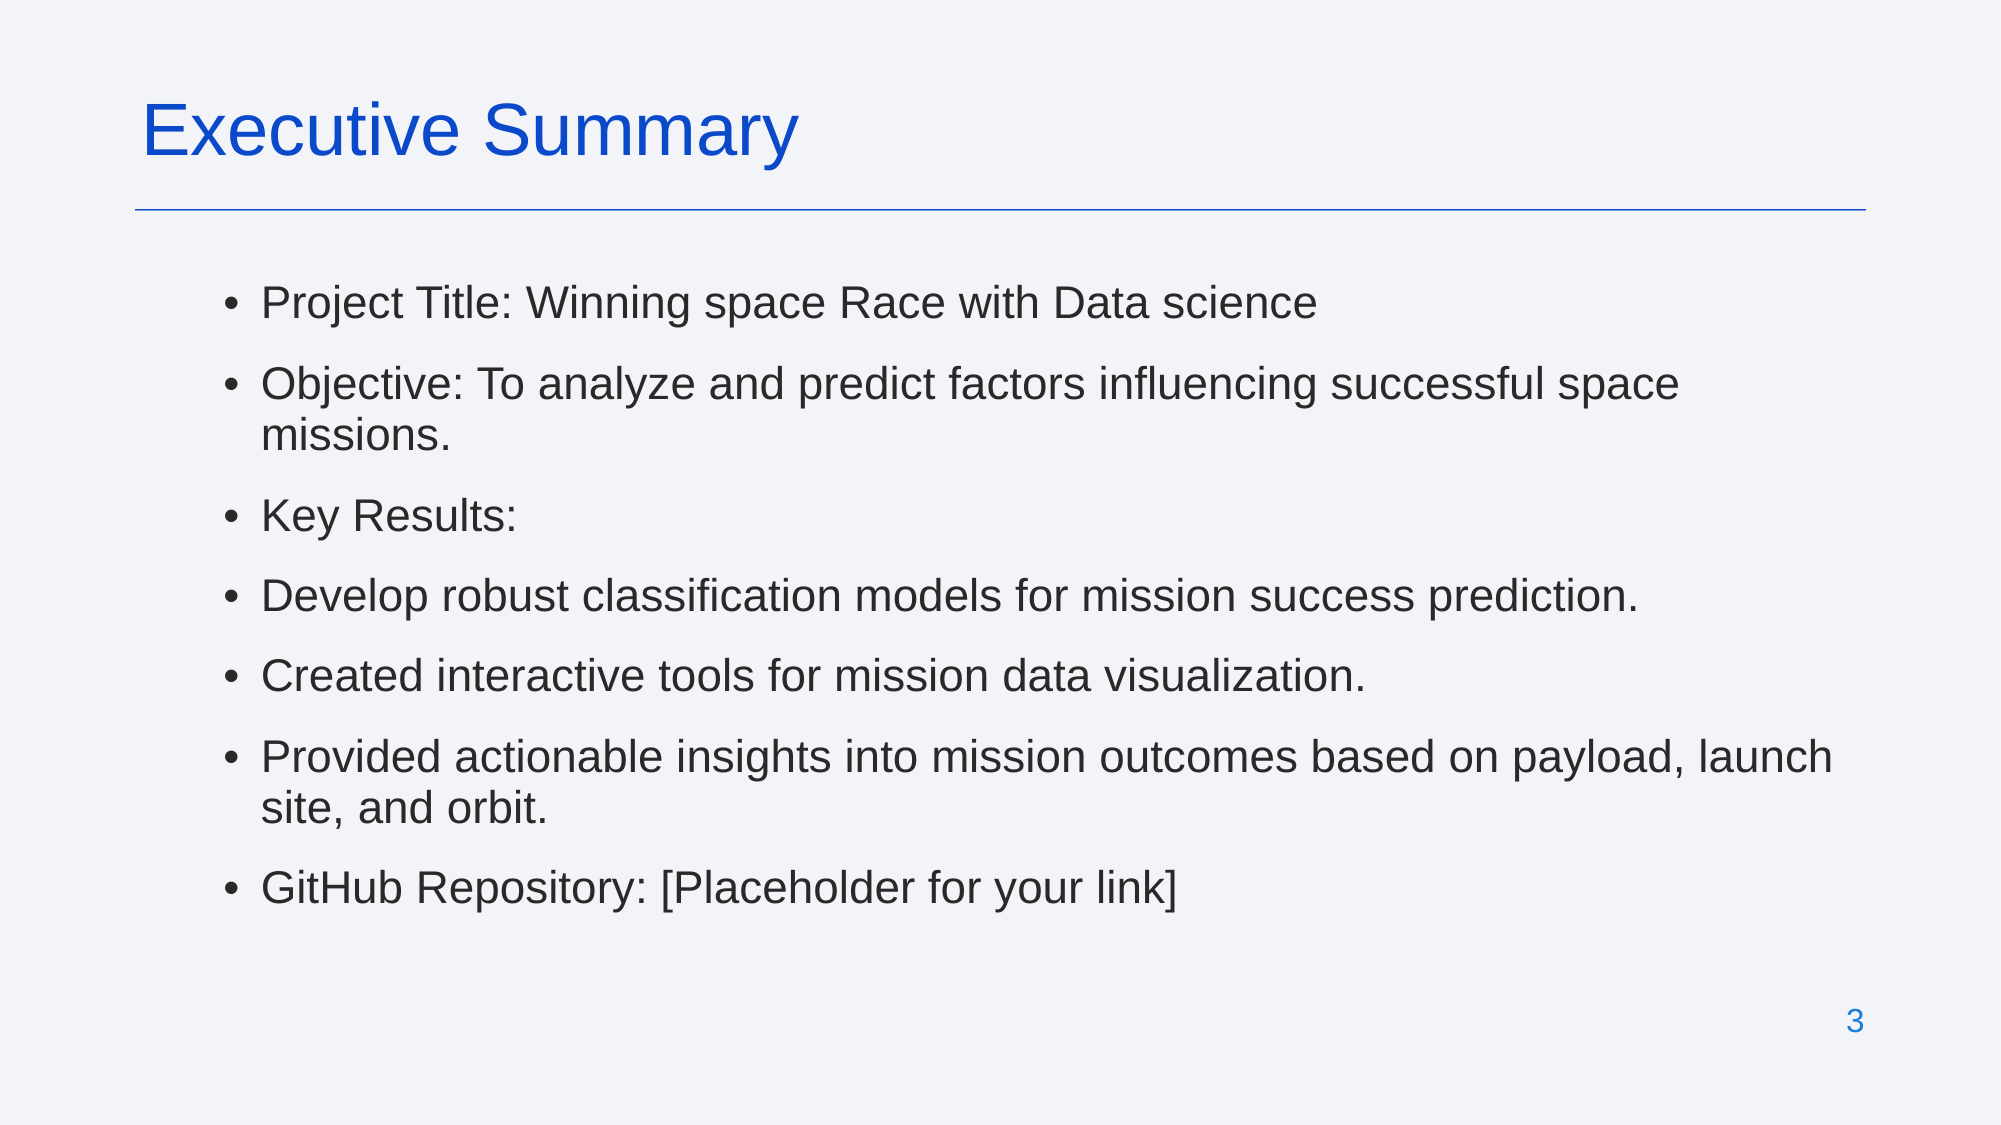

Executive Summary
Project Title: Winning space Race with Data science
Objective: To analyze and predict factors influencing successful space missions.
Key Results:
Develop robust classification models for mission success prediction.
Created interactive tools for mission data visualization.
Provided actionable insights into mission outcomes based on payload, launch site, and orbit.
GitHub Repository: [Placeholder for your link]

3